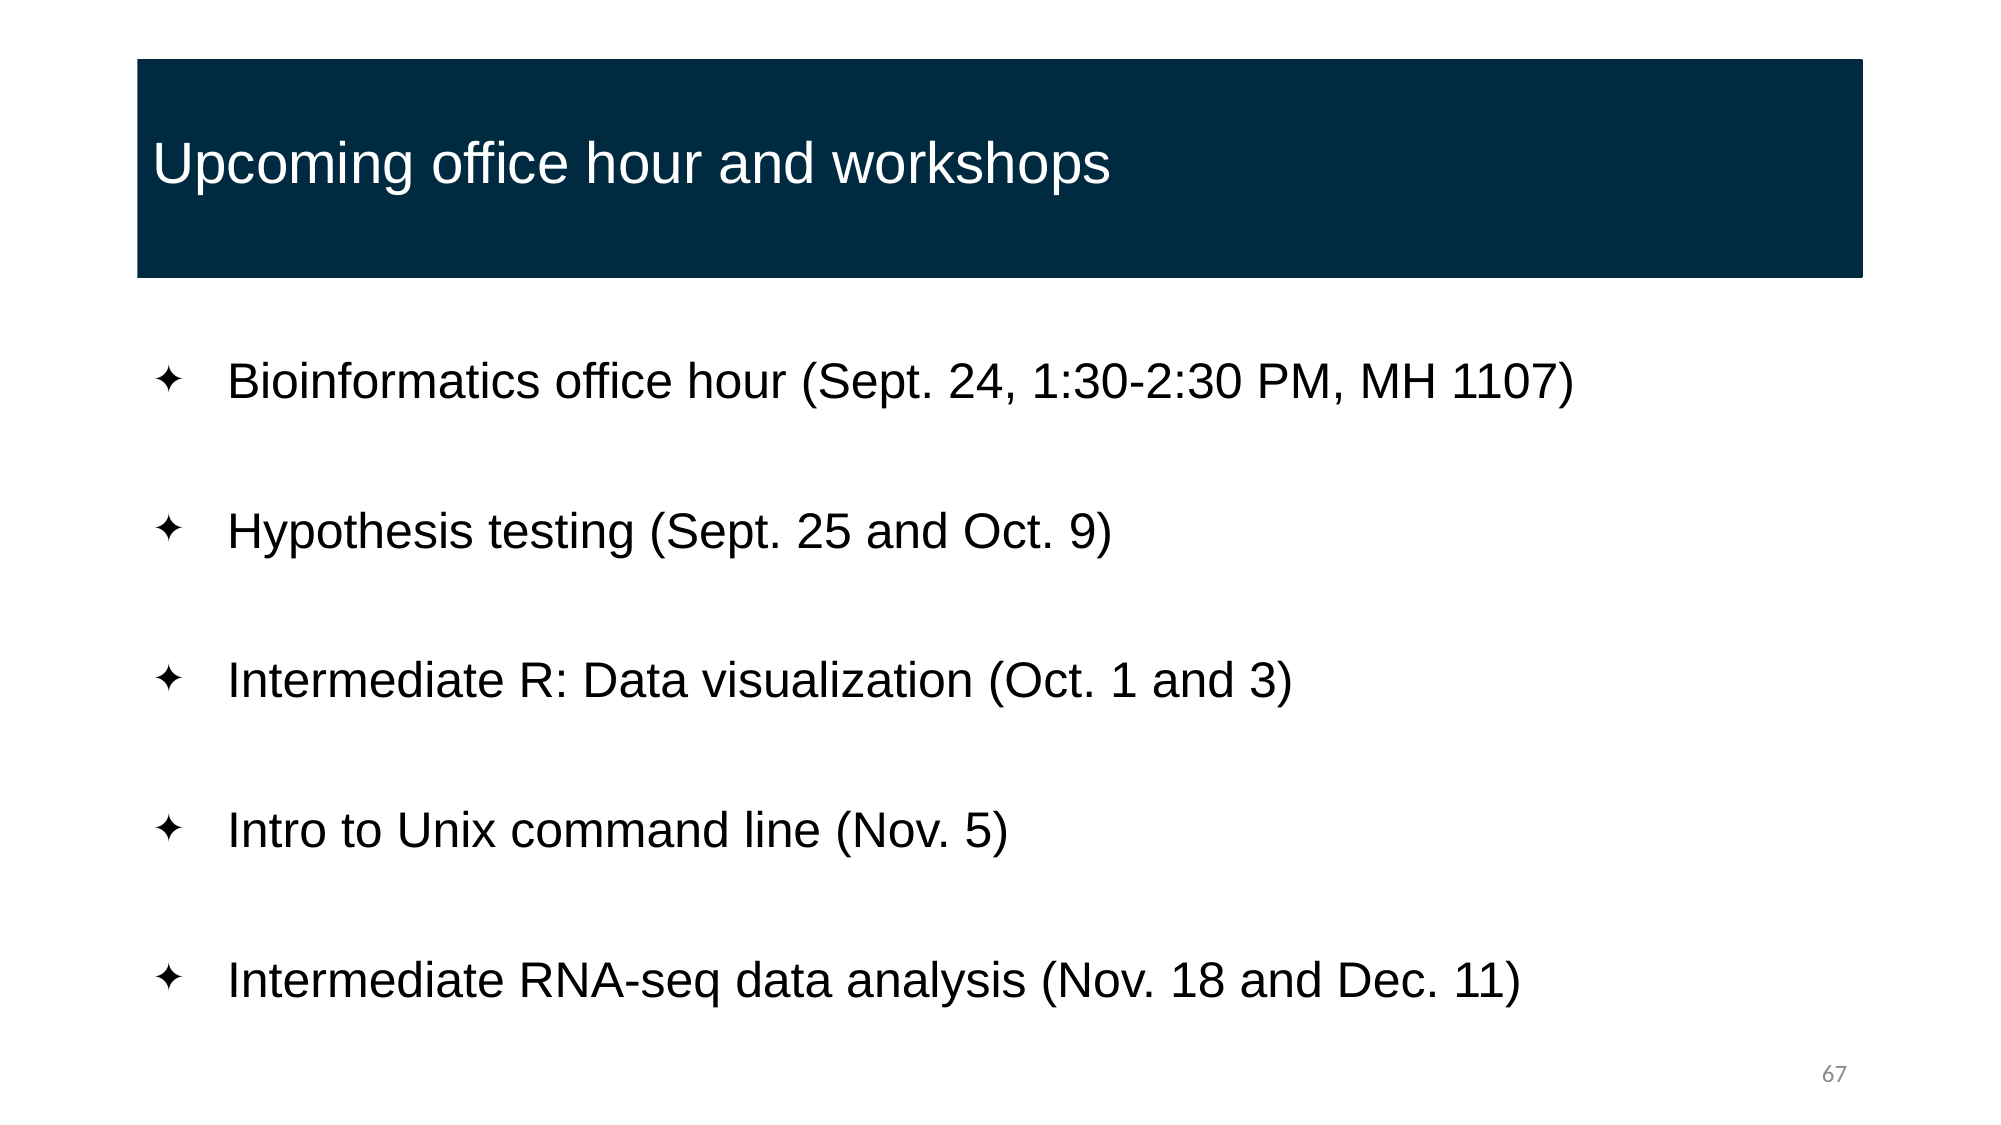

# Upcoming office hour and workshops

Bioinformatics office hour (Sept. 24, 1:30-2:30 PM, MH 1107)

Hypothesis testing (Sept. 25 and Oct. 9)

Intermediate R: Data visualization (Oct. 1 and 3)

Intro to Unix command line (Nov. 5)

Intermediate RNA-seq data analysis (Nov. 18 and Dec. 11)

67